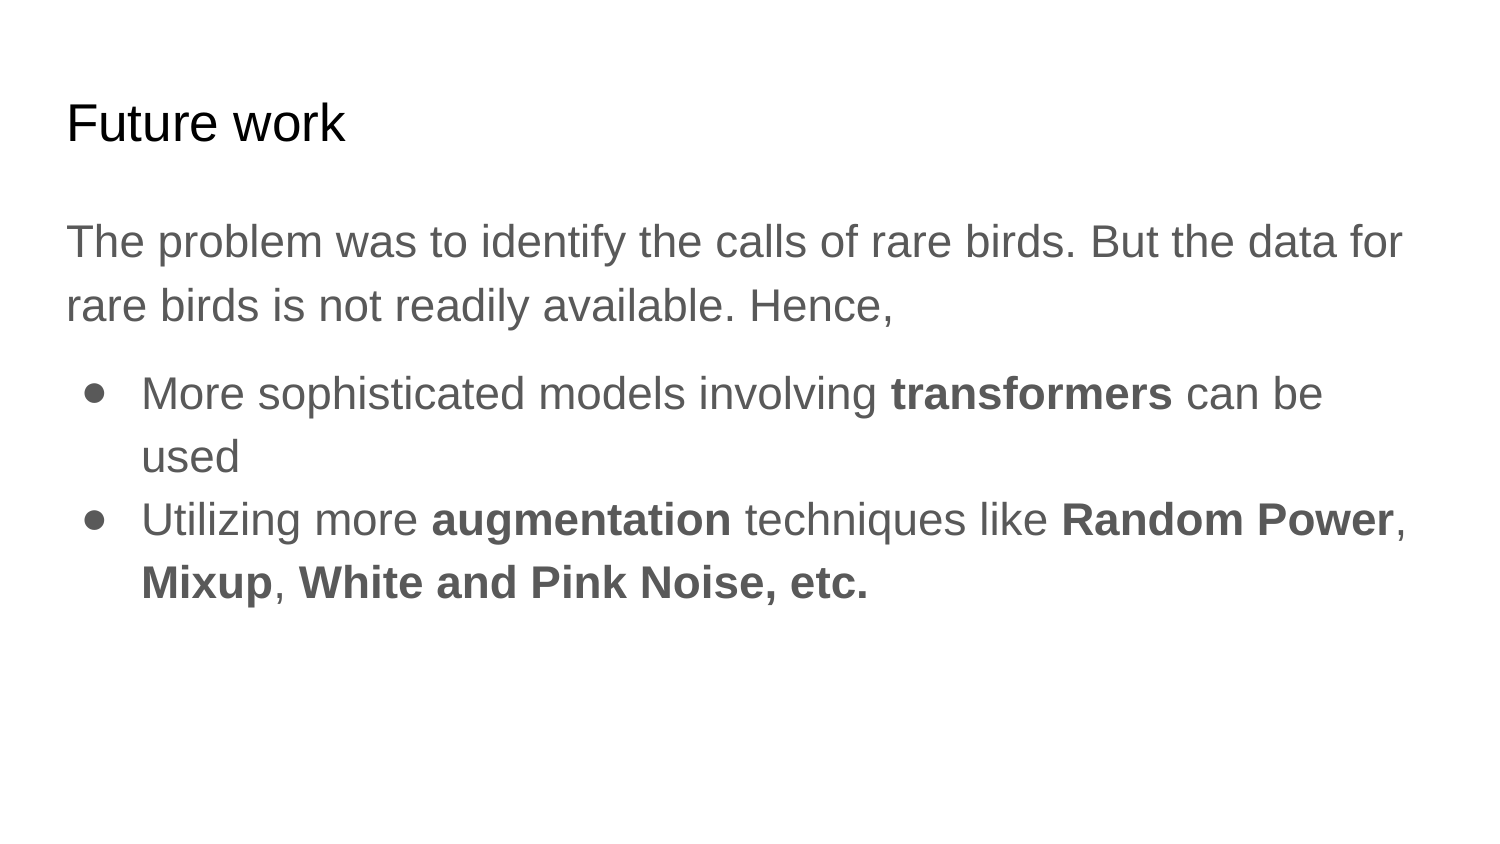

# Future work
The problem was to identify the calls of rare birds. But the data for rare birds is not readily available. Hence,
More sophisticated models involving transformers can be used
Utilizing more augmentation techniques like Random Power, Mixup, White and Pink Noise, etc.